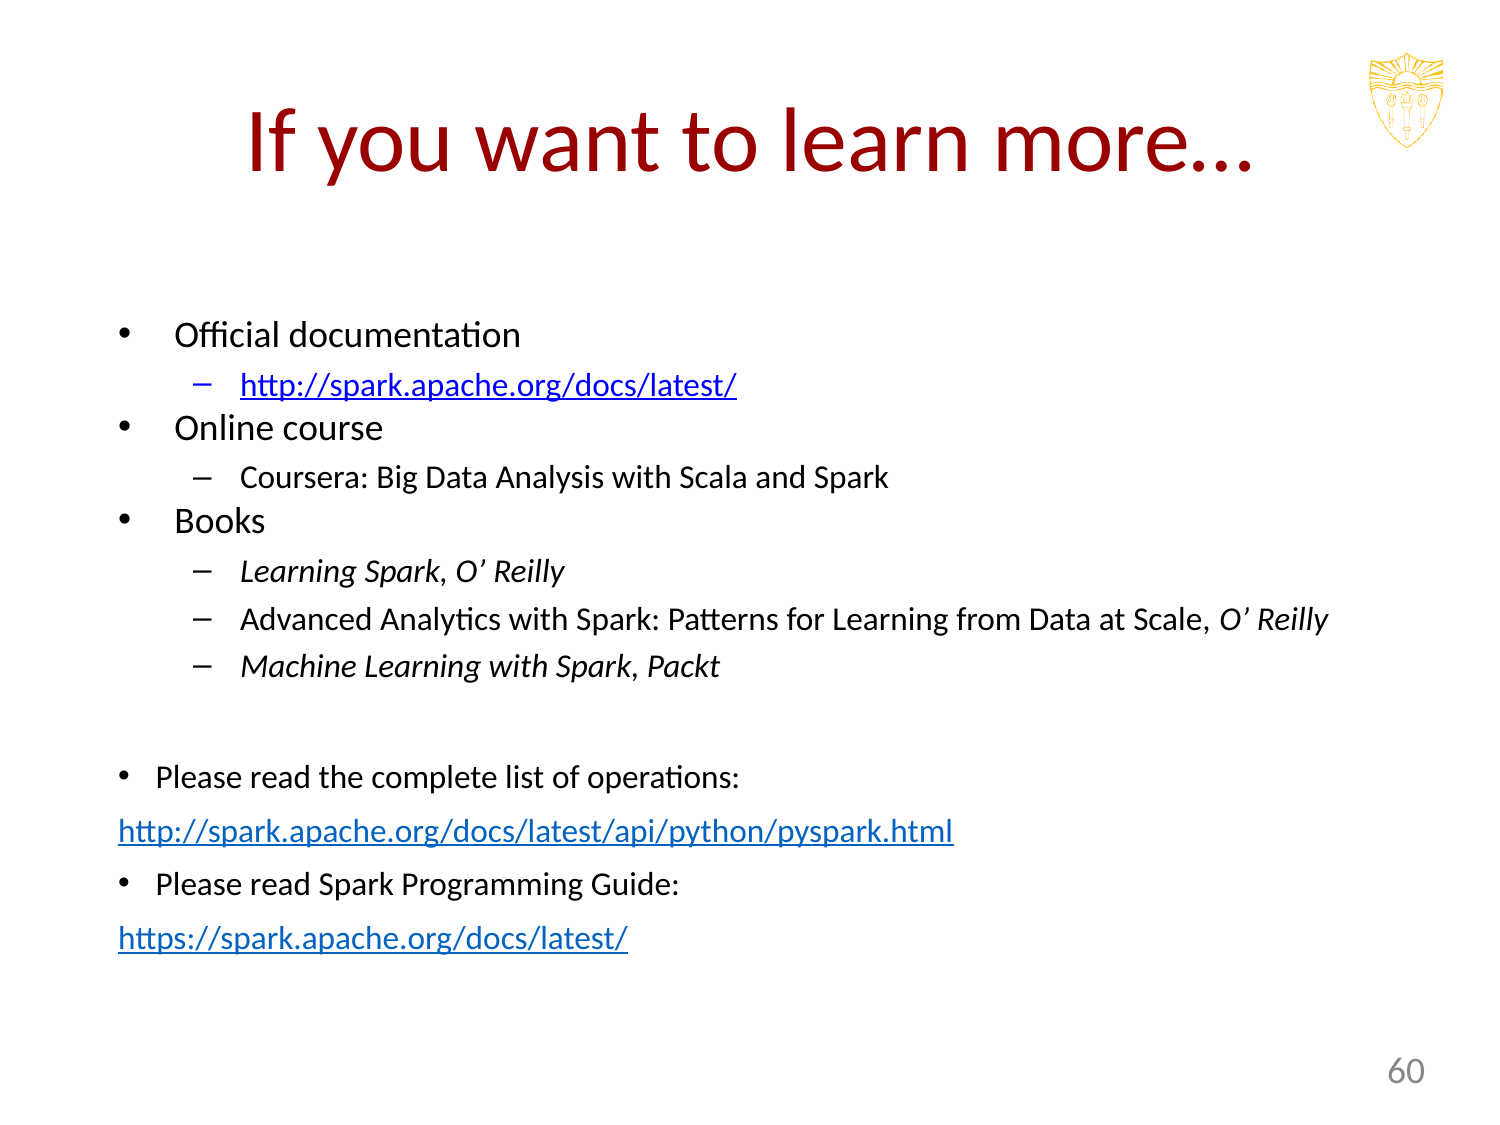

# If you want to learn more…
Official documentation
http://spark.apache.org/docs/latest/
Online course
Coursera: Big Data Analysis with Scala and Spark
Books
Learning Spark, O’ Reilly
Advanced Analytics with Spark: Patterns for Learning from Data at Scale, O’ Reilly
Machine Learning with Spark, Packt
Please read the complete list of operations:
http://spark.apache.org/docs/latest/api/python/pyspark.html
Please read Spark Programming Guide:
https://spark.apache.org/docs/latest/
60